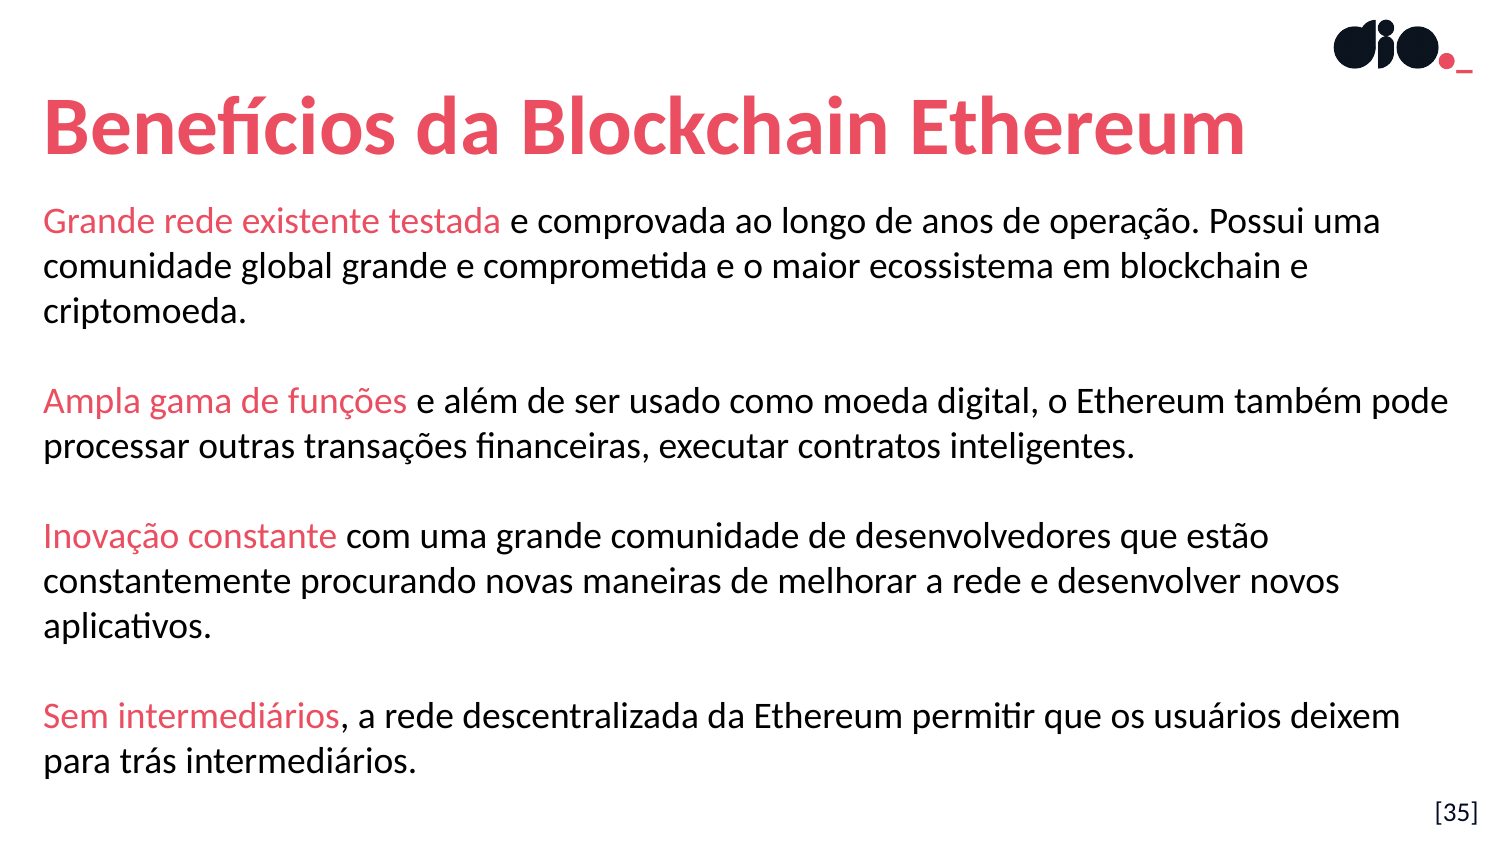

Benefícios da Blockchain Ethereum
Grande rede existente testada e comprovada ao longo de anos de operação. Possui uma comunidade global grande e comprometida e o maior ecossistema em blockchain e criptomoeda.

Ampla gama de funções e além de ser usado como moeda digital, o Ethereum também pode processar outras transações financeiras, executar contratos inteligentes.

Inovação constante com uma grande comunidade de desenvolvedores que estão constantemente procurando novas maneiras de melhorar a rede e desenvolver novos aplicativos.

Sem intermediários, a rede descentralizada da Ethereum permitir que os usuários deixem para trás intermediários.
[35]